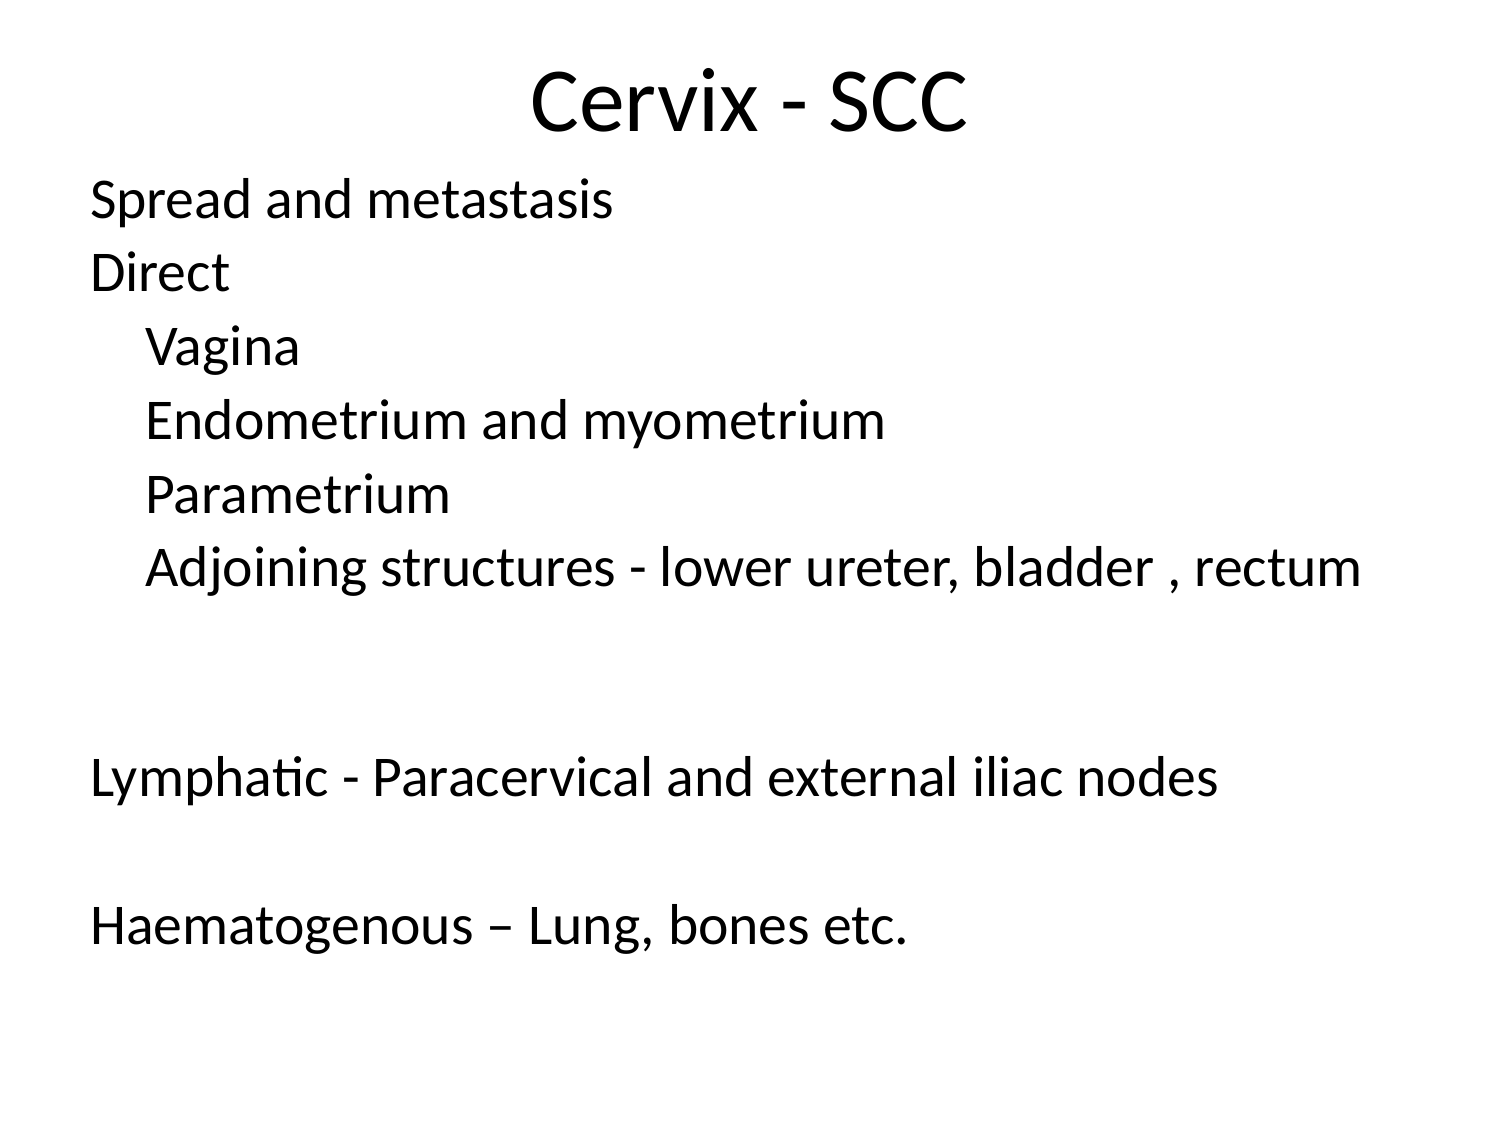

# Cervix - SCC
Spread and metastasis
Direct
	Vagina
	Endometrium and myometrium
	Parametrium
	Adjoining structures - lower ureter, bladder , rectum

Lymphatic - Paracervical and external iliac nodes

Haematogenous – Lung, bones etc.